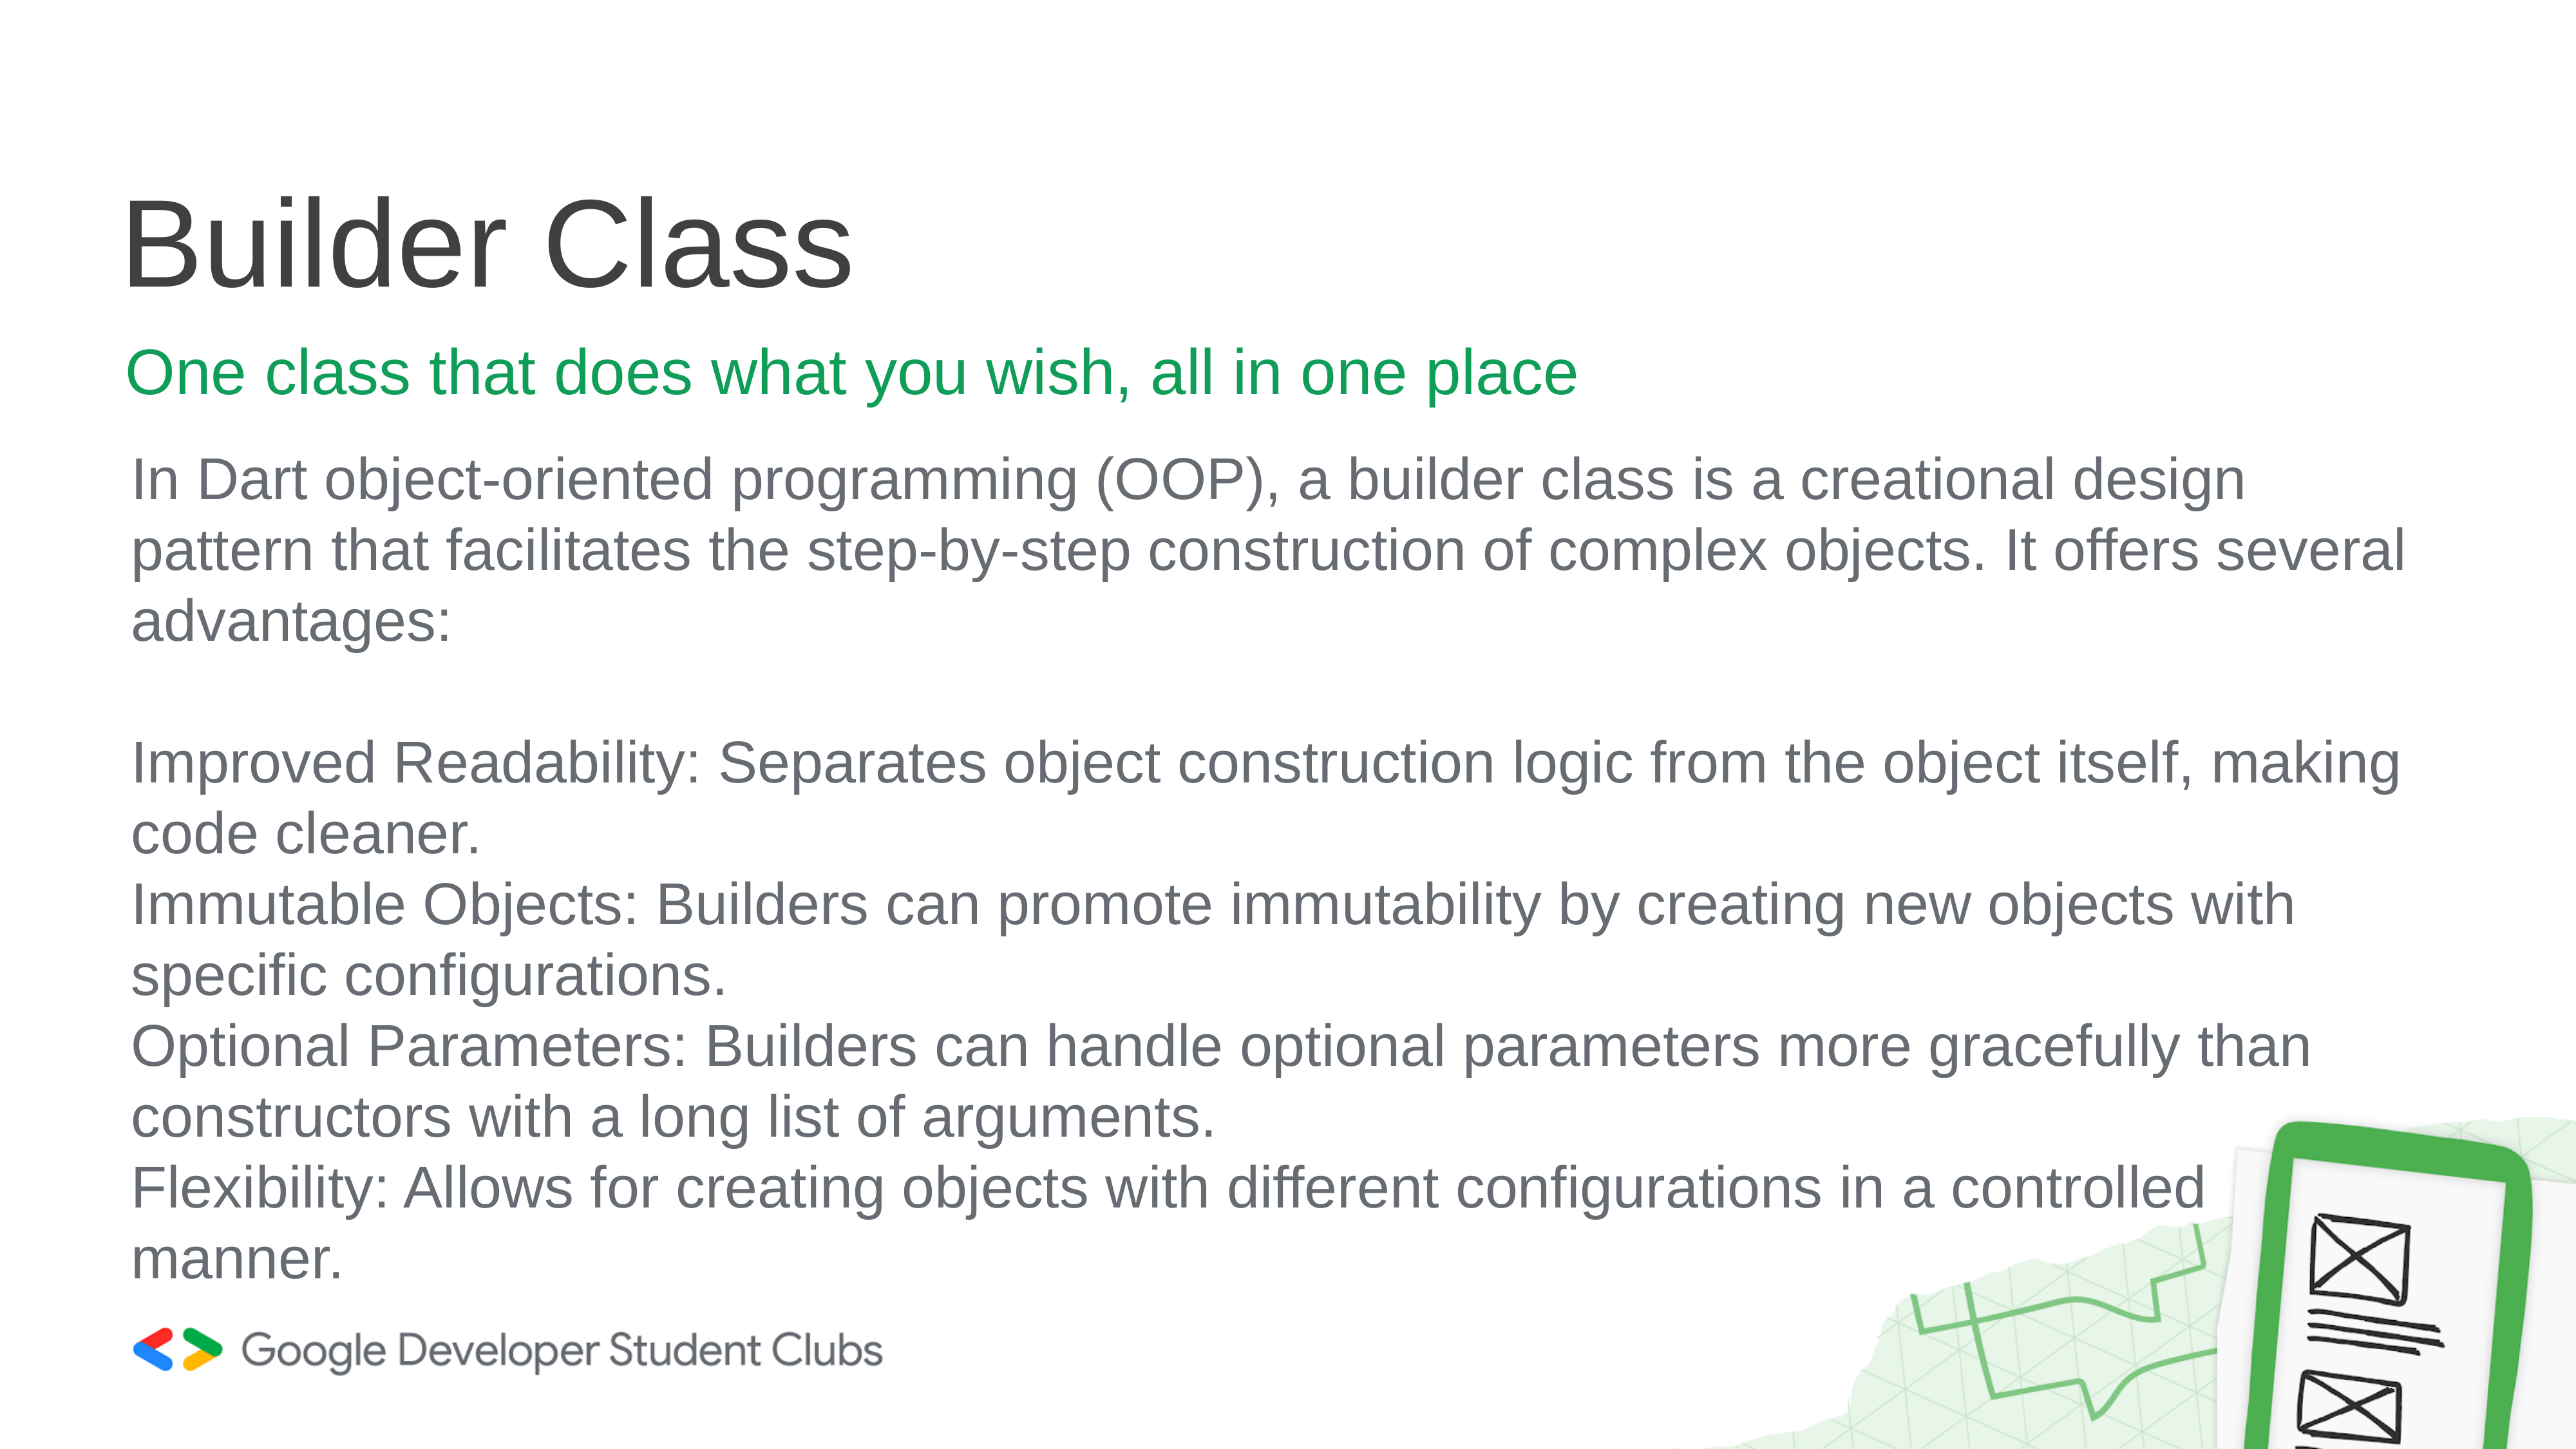

# Builder Class
One class that does what you wish, all in one place
In Dart object-oriented programming (OOP), a builder class is a creational design pattern that facilitates the step-by-step construction of complex objects. It offers several advantages:

Improved Readability: Separates object construction logic from the object itself, making code cleaner.
Immutable Objects: Builders can promote immutability by creating new objects with specific configurations.
Optional Parameters: Builders can handle optional parameters more gracefully than constructors with a long list of arguments.
Flexibility: Allows for creating objects with different configurations in a controlled manner.